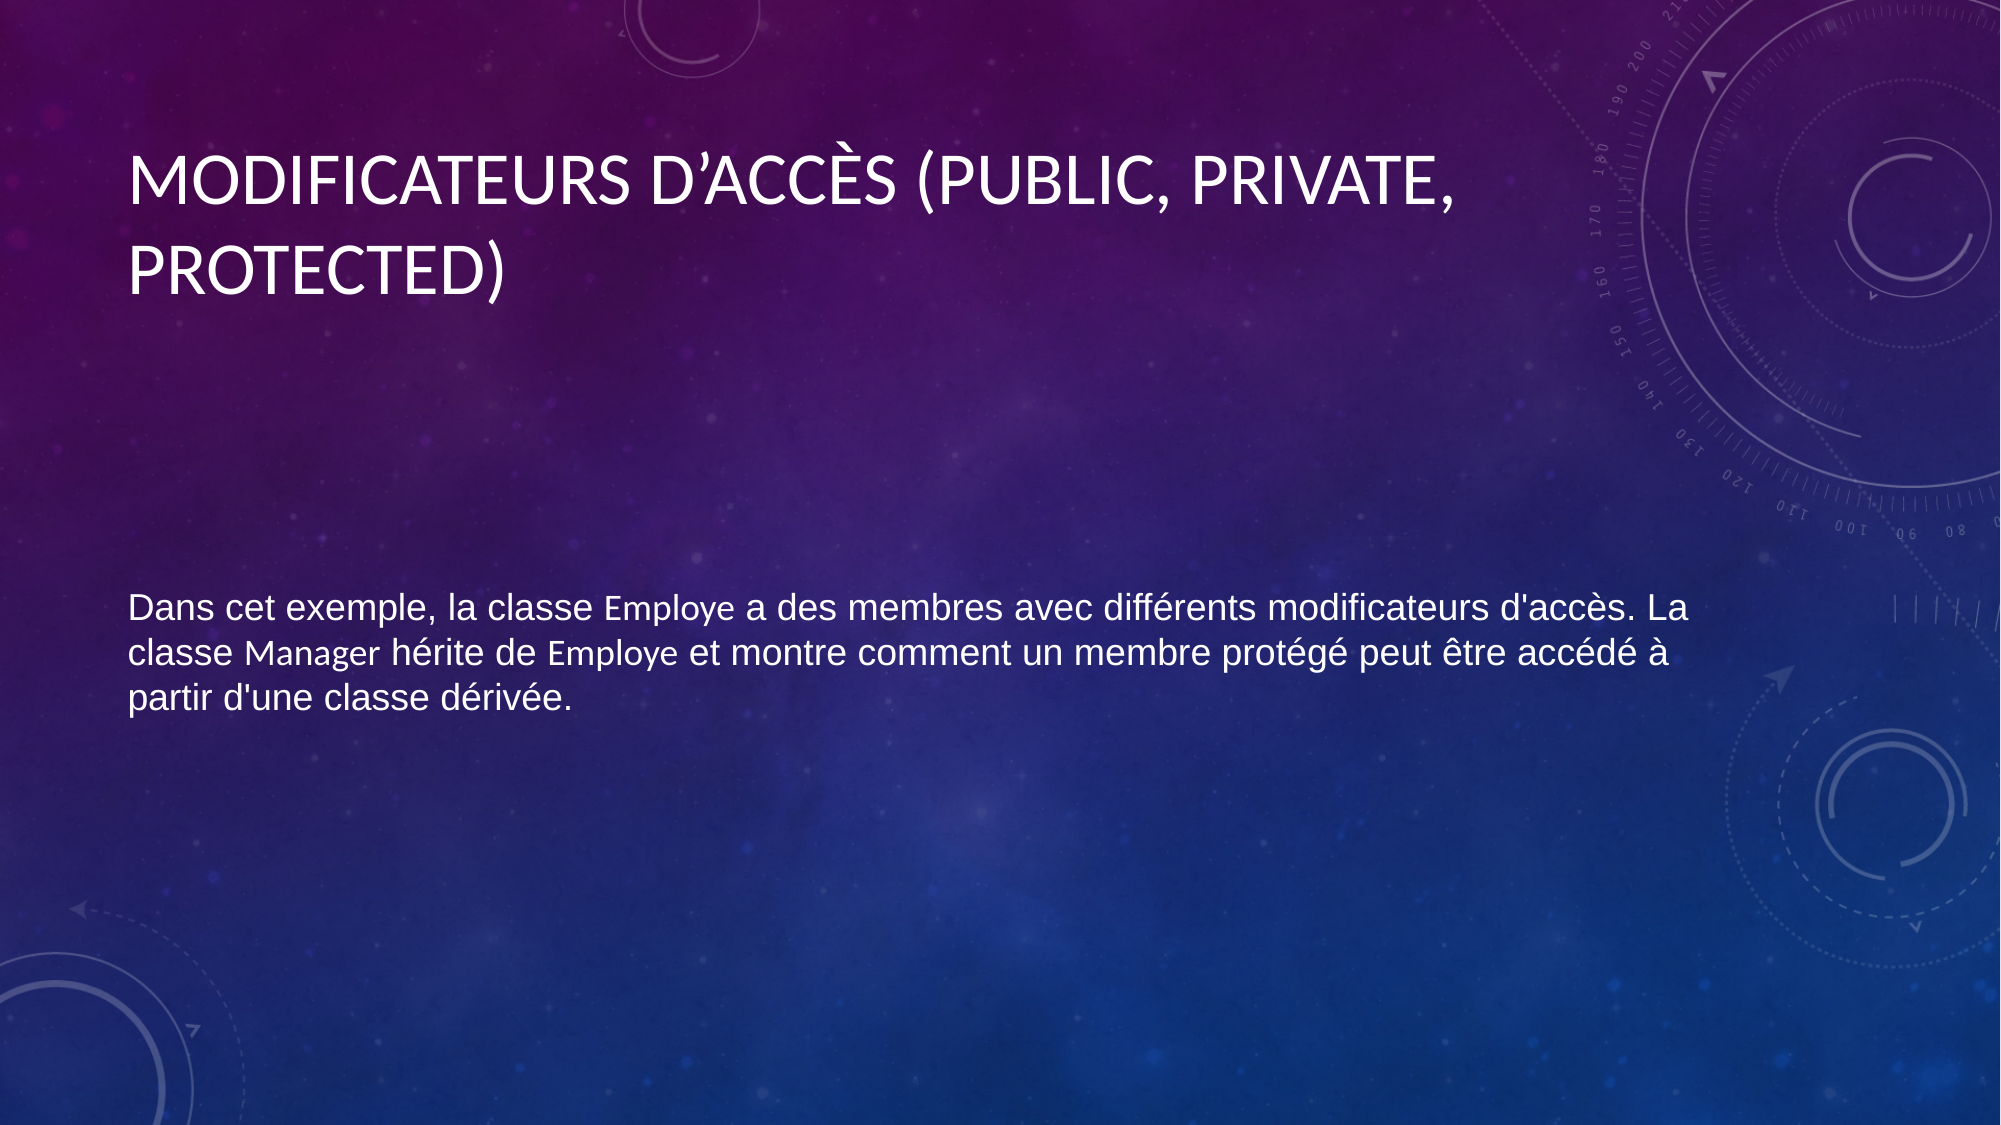

# Modificateurs d’accès (public, private, protected)
Dans cet exemple, la classe Employe a des membres avec différents modificateurs d'accès. La classe Manager hérite de Employe et montre comment un membre protégé peut être accédé à partir d'une classe dérivée.